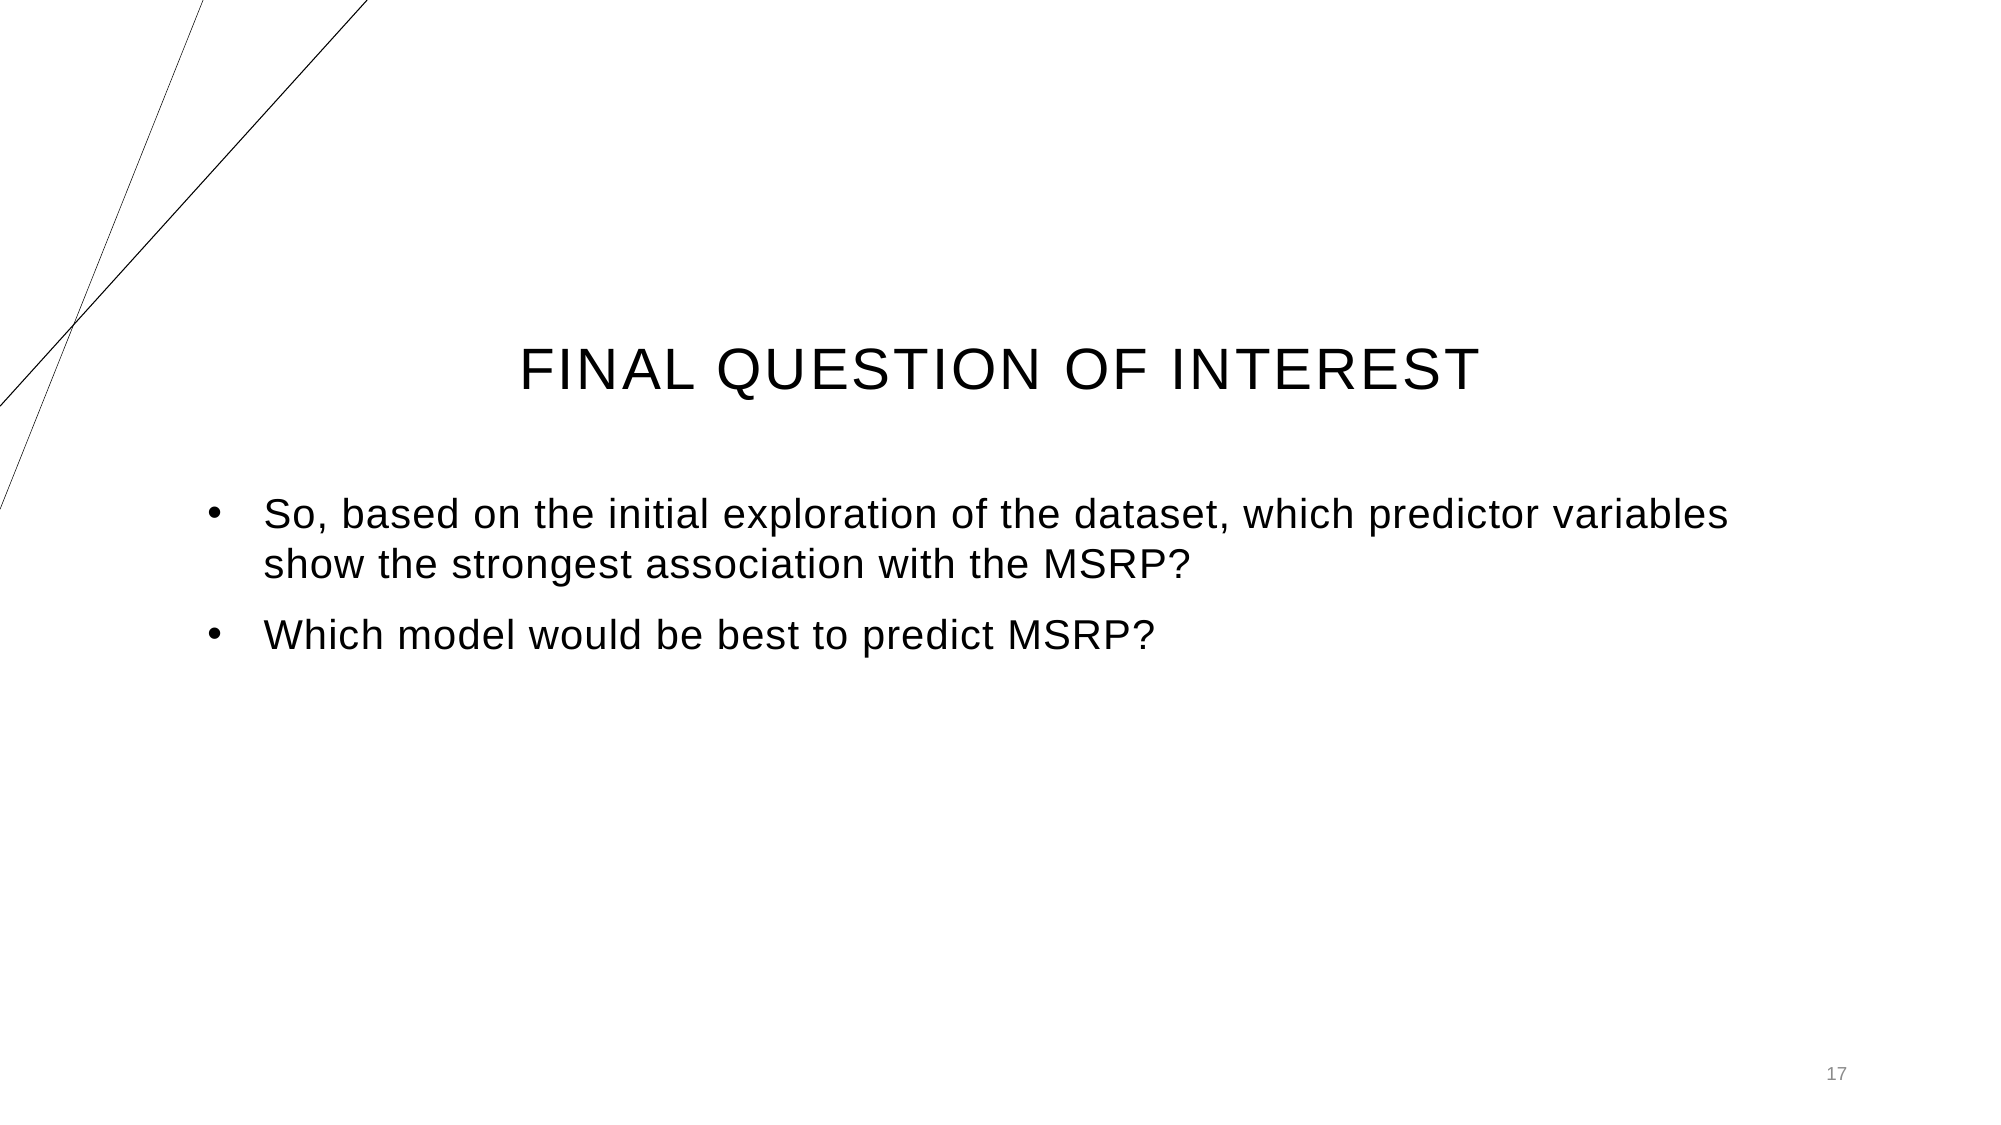

# Final Question of interest
So, based on the initial exploration of the dataset, which predictor variables show the strongest association with the MSRP?
Which model would be best to predict MSRP?
17